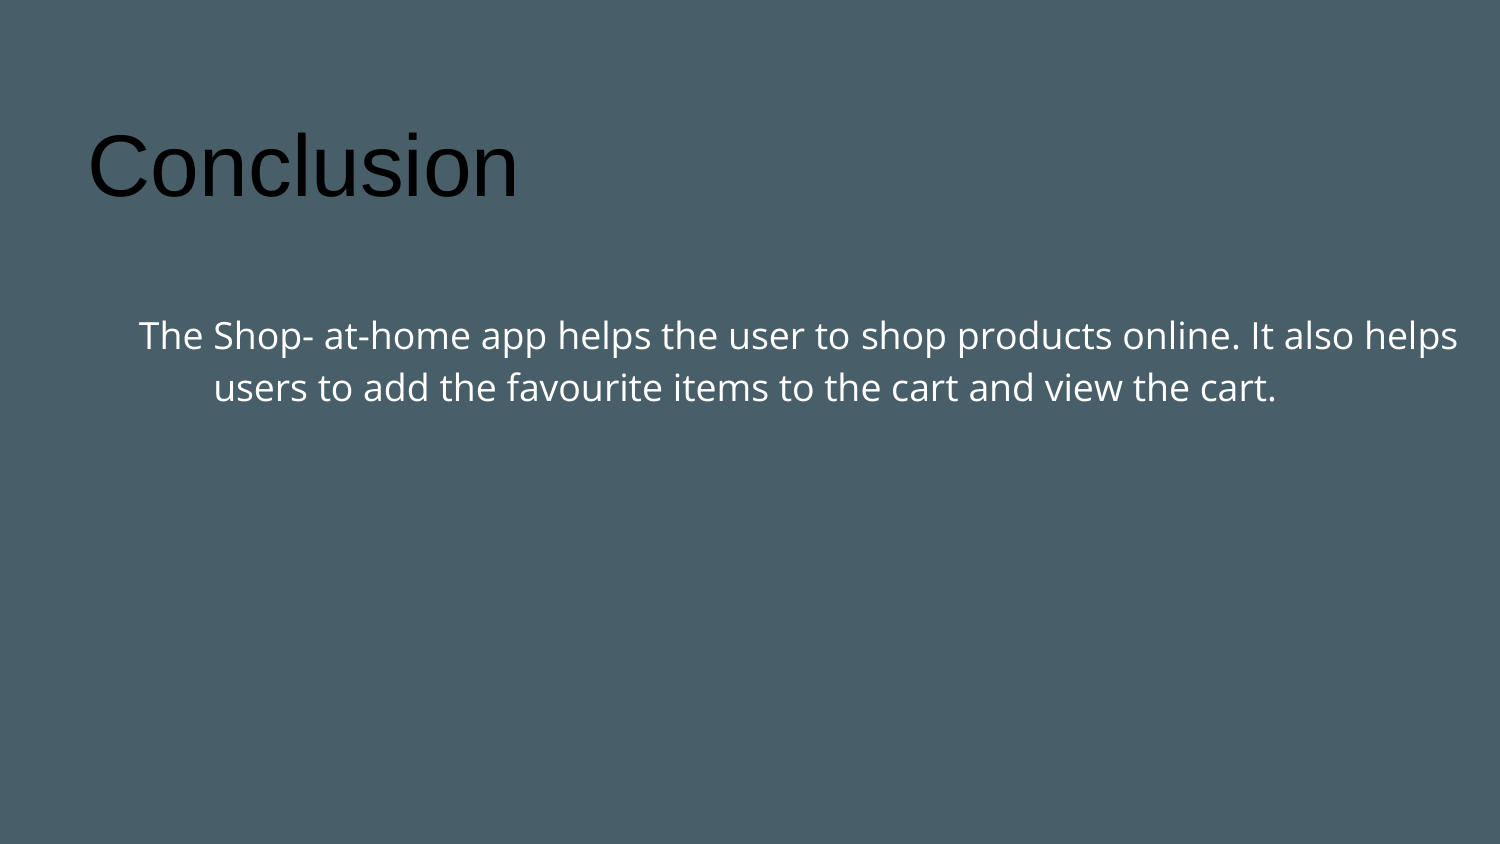

# Conclusion

          The Shop- at-home app helps the user to shop products online. It also helps users to add the favourite items to the cart and view the cart.